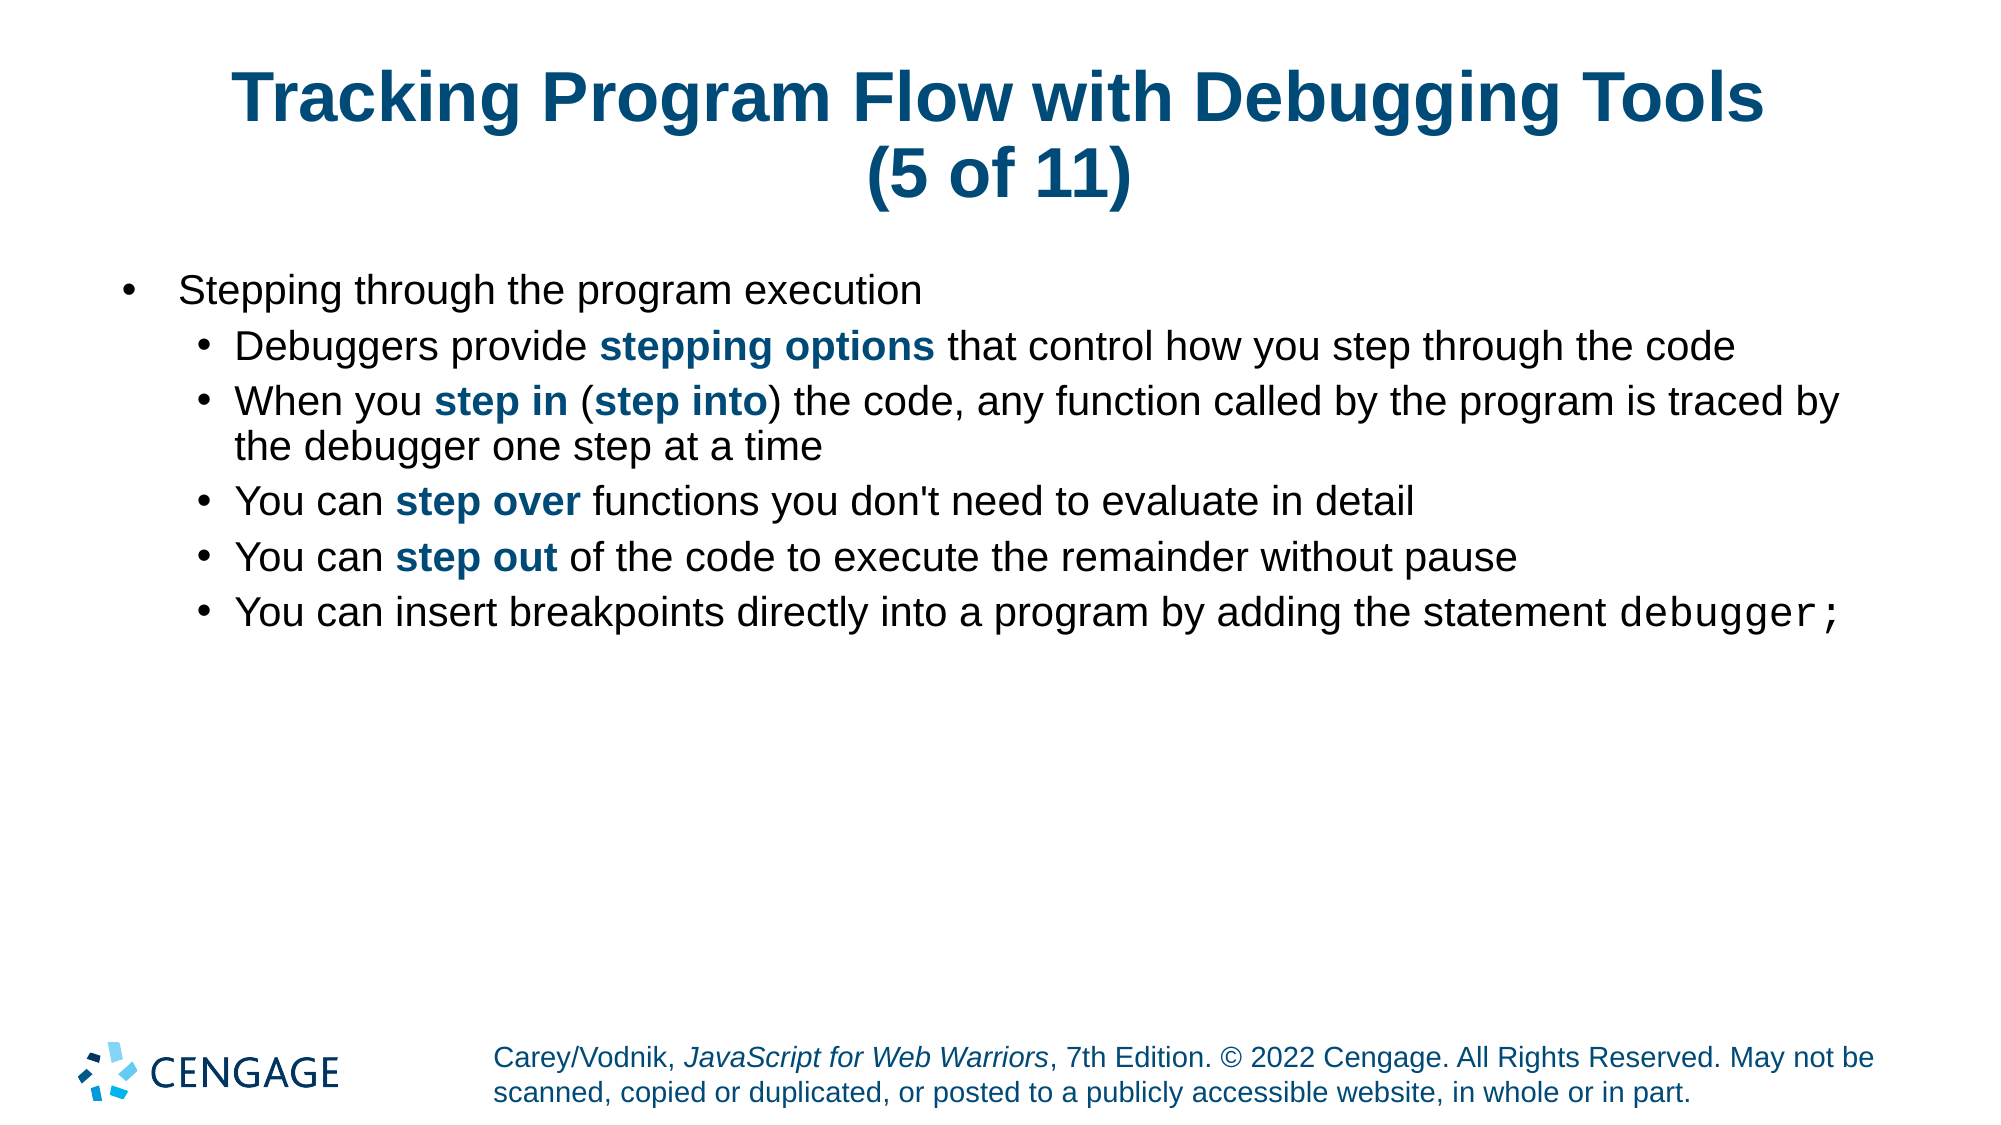

# Tracking Program Flow with Debugging Tools (5 of 11)
Stepping through the program execution
Debuggers provide stepping options that control how you step through the code
When you step in (step into) the code, any function called by the program is traced by the debugger one step at a time
You can step over functions you don't need to evaluate in detail
You can step out of the code to execute the remainder without pause
You can insert breakpoints directly into a program by adding the statement debugger;